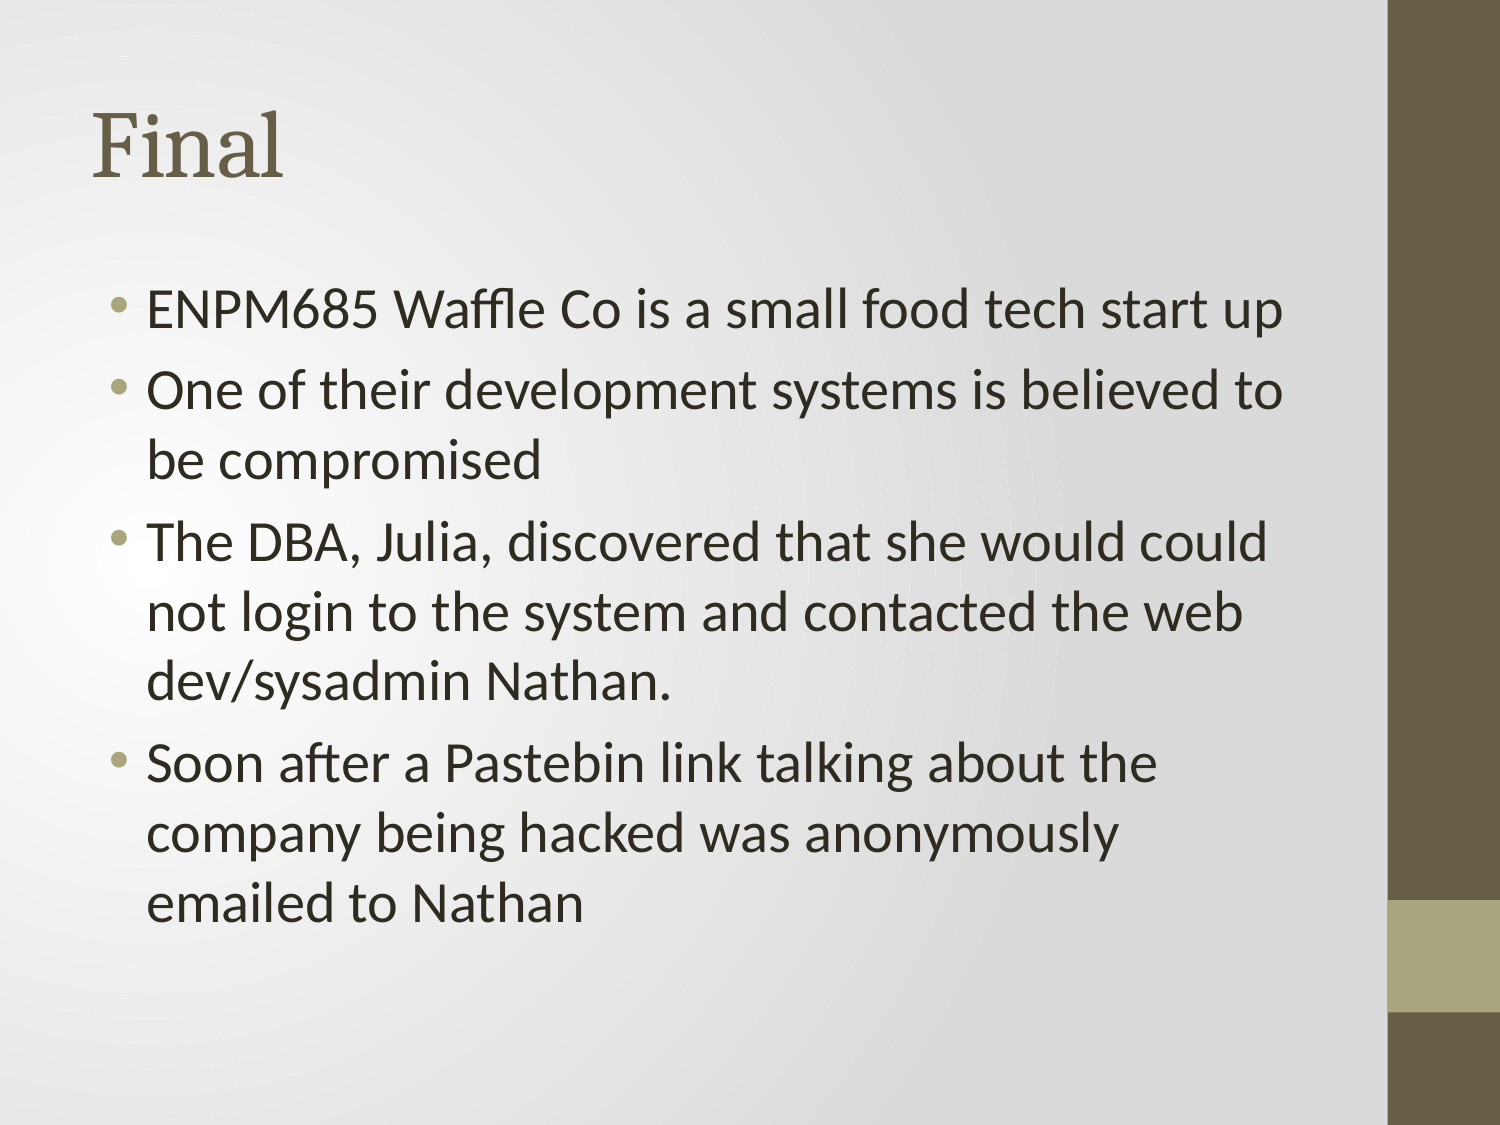

# Final
ENPM685 Waffle Co is a small food tech start up
One of their development systems is believed to be compromised
The DBA, Julia, discovered that she would could not login to the system and contacted the web dev/sysadmin Nathan.
Soon after a Pastebin link talking about the company being hacked was anonymously emailed to Nathan